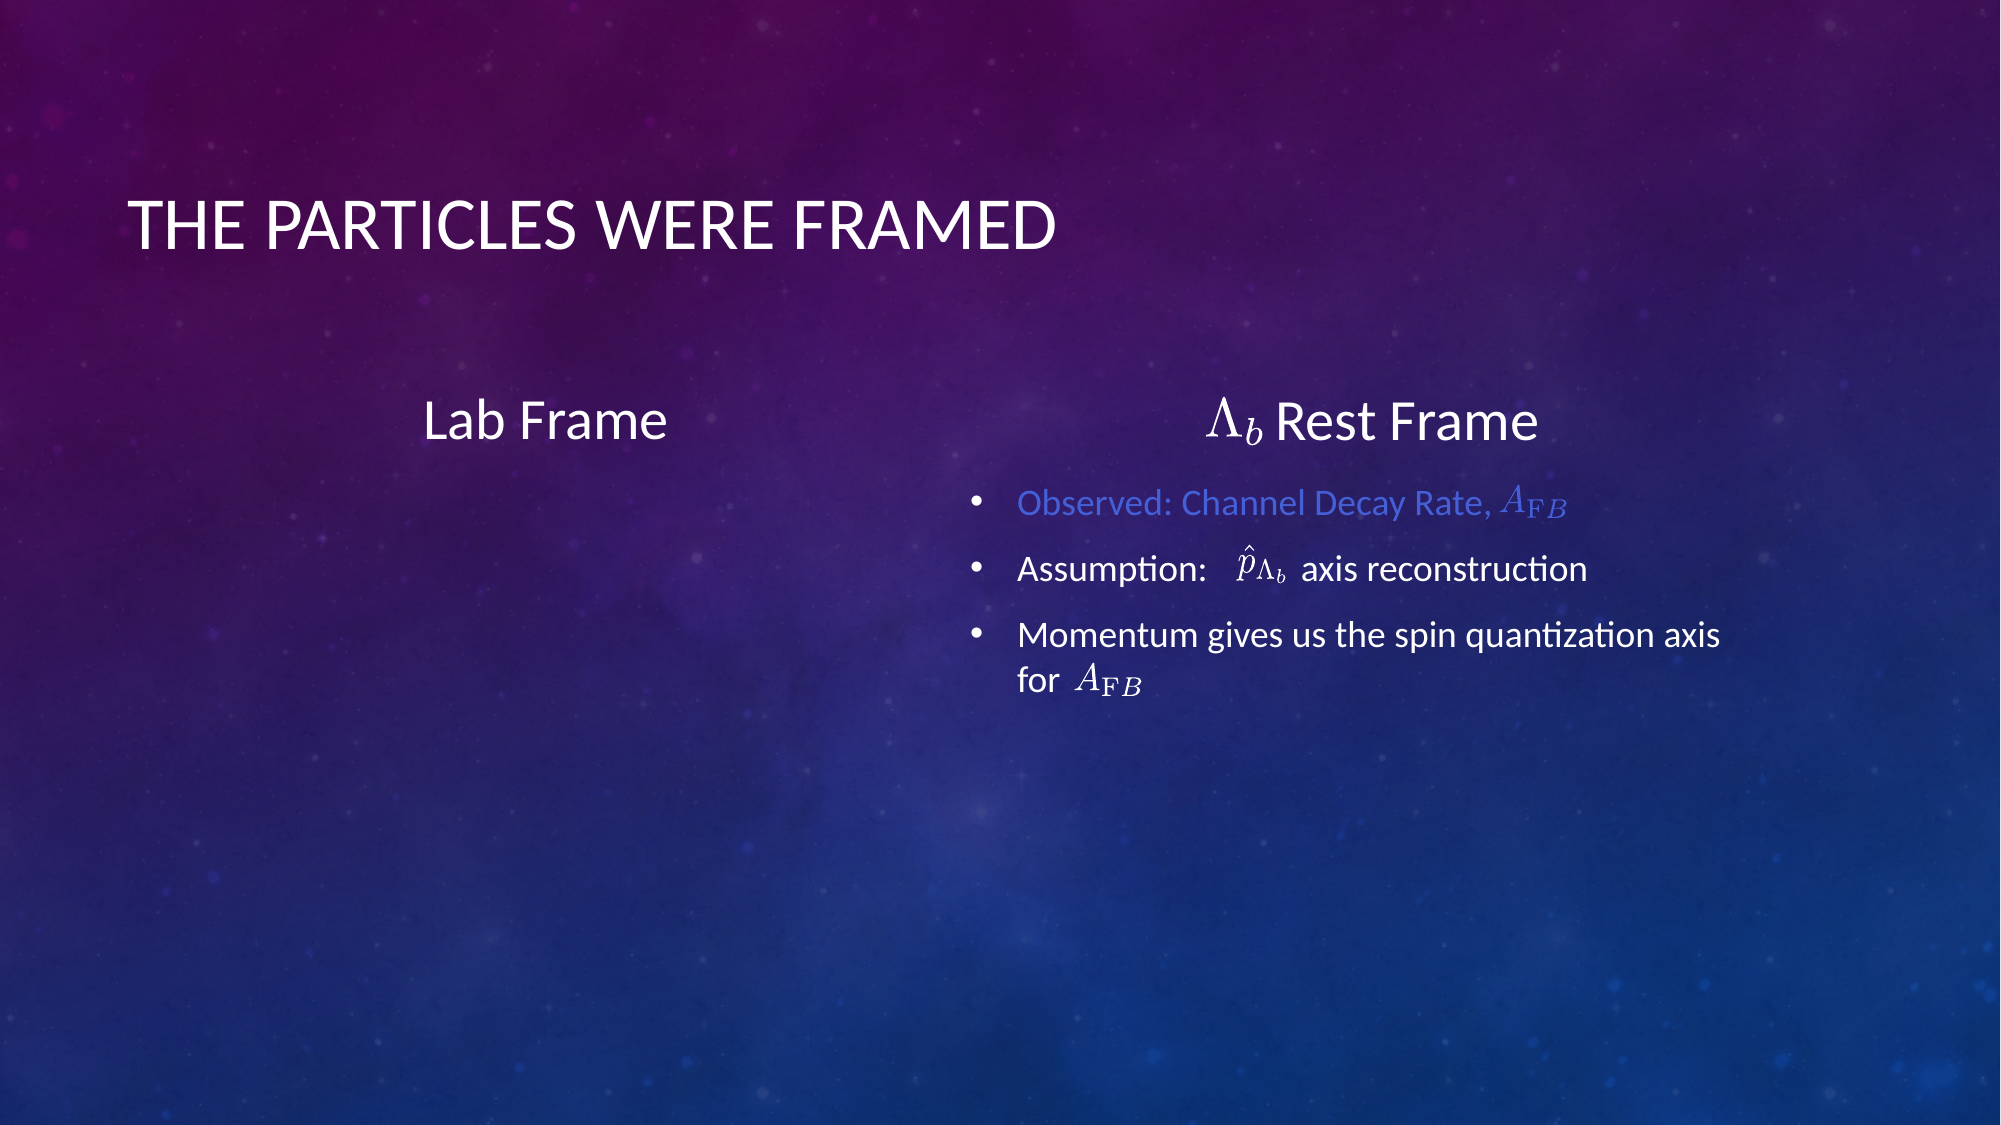

# The Particles were Framed
Lab Frame
   Rest Frame

Observed: Channel Decay Rate,
Assumption:           axis reconstruction
Momentum gives us the spin quantization axis for